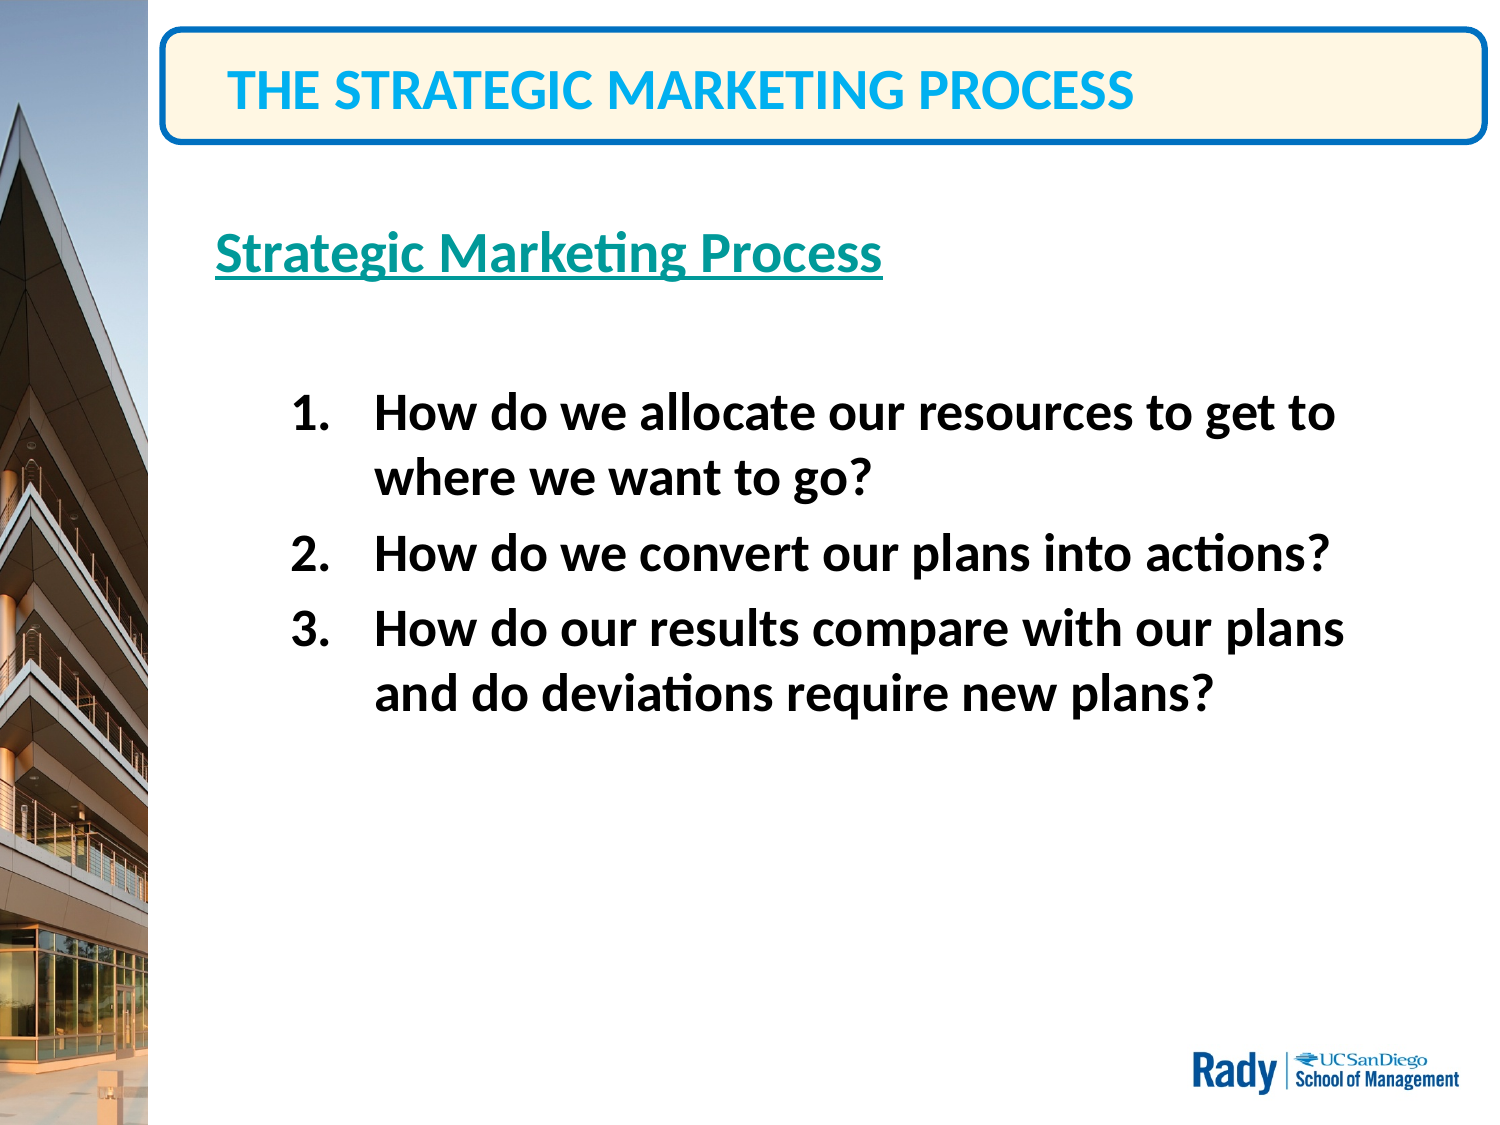

# THE STRATEGIC MARKETING PROCESS

Strategic Marketing Process

How do we allocate our resources to get to
where we want to go?
How do we convert our plans into actions?
How do our results compare with our plans and do deviations require new plans?